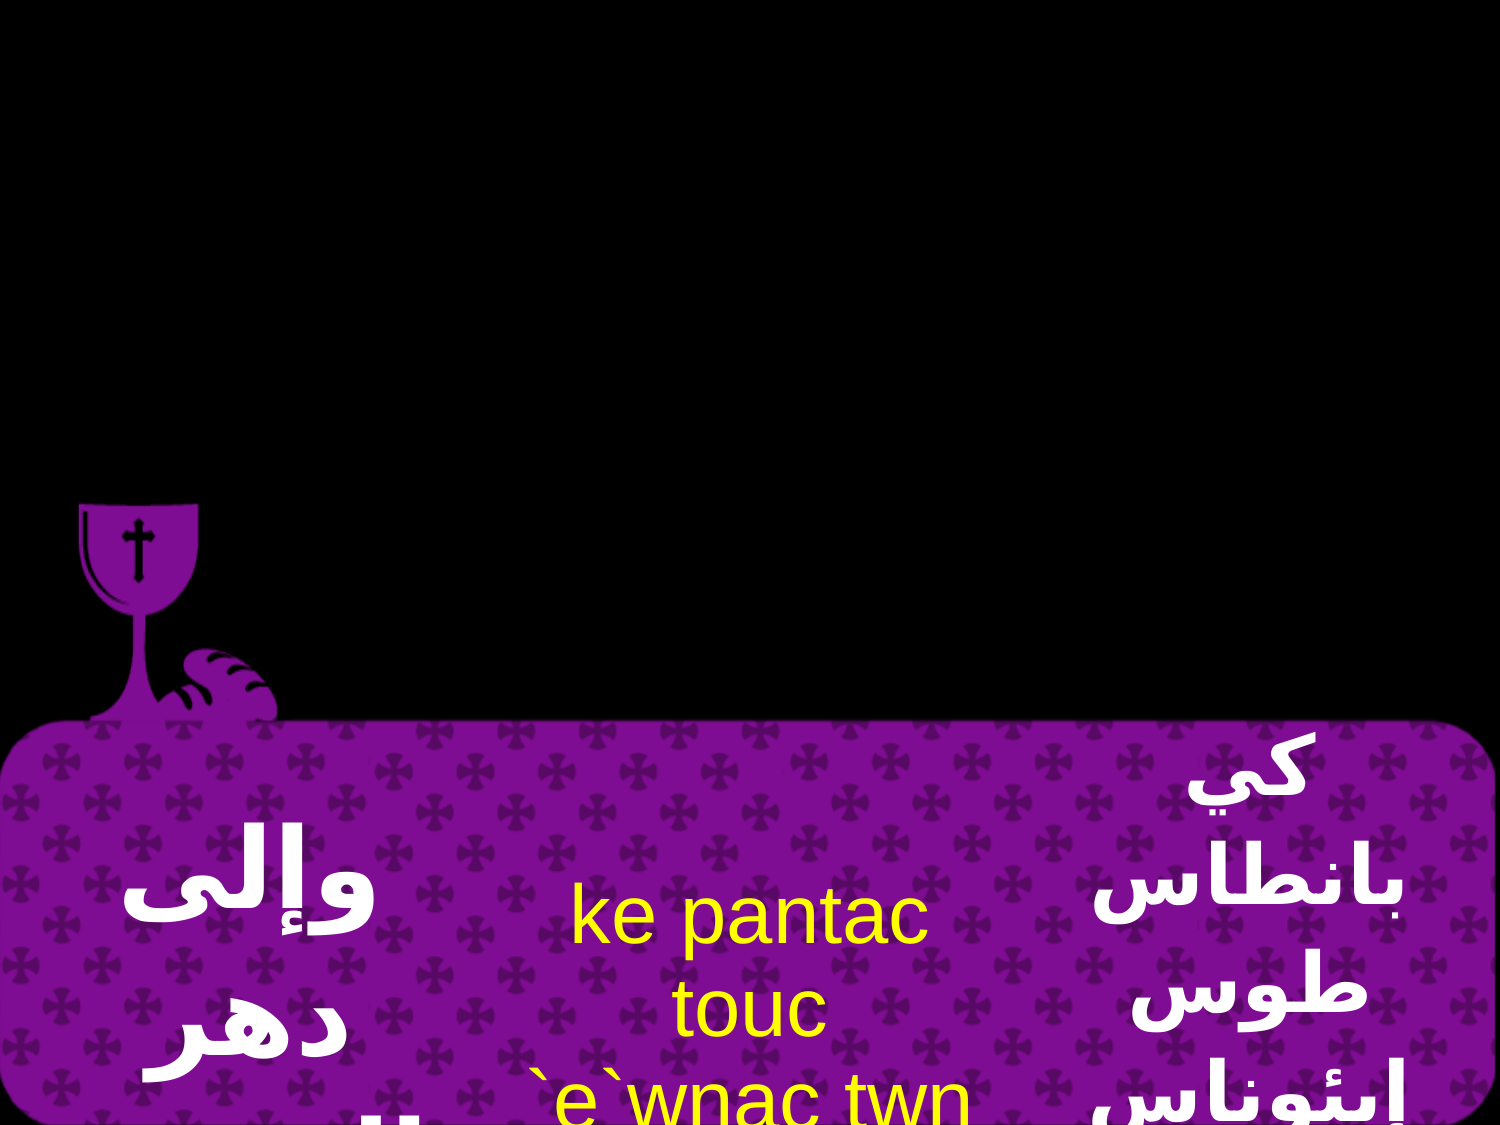

| وإلى دهر الدهور آمين | ke pantac touc `e`wnac twn `e`wnwn> `amhn | كي بانطاس طوس إيئوناس طون إيئونون آمين |
| --- | --- | --- |